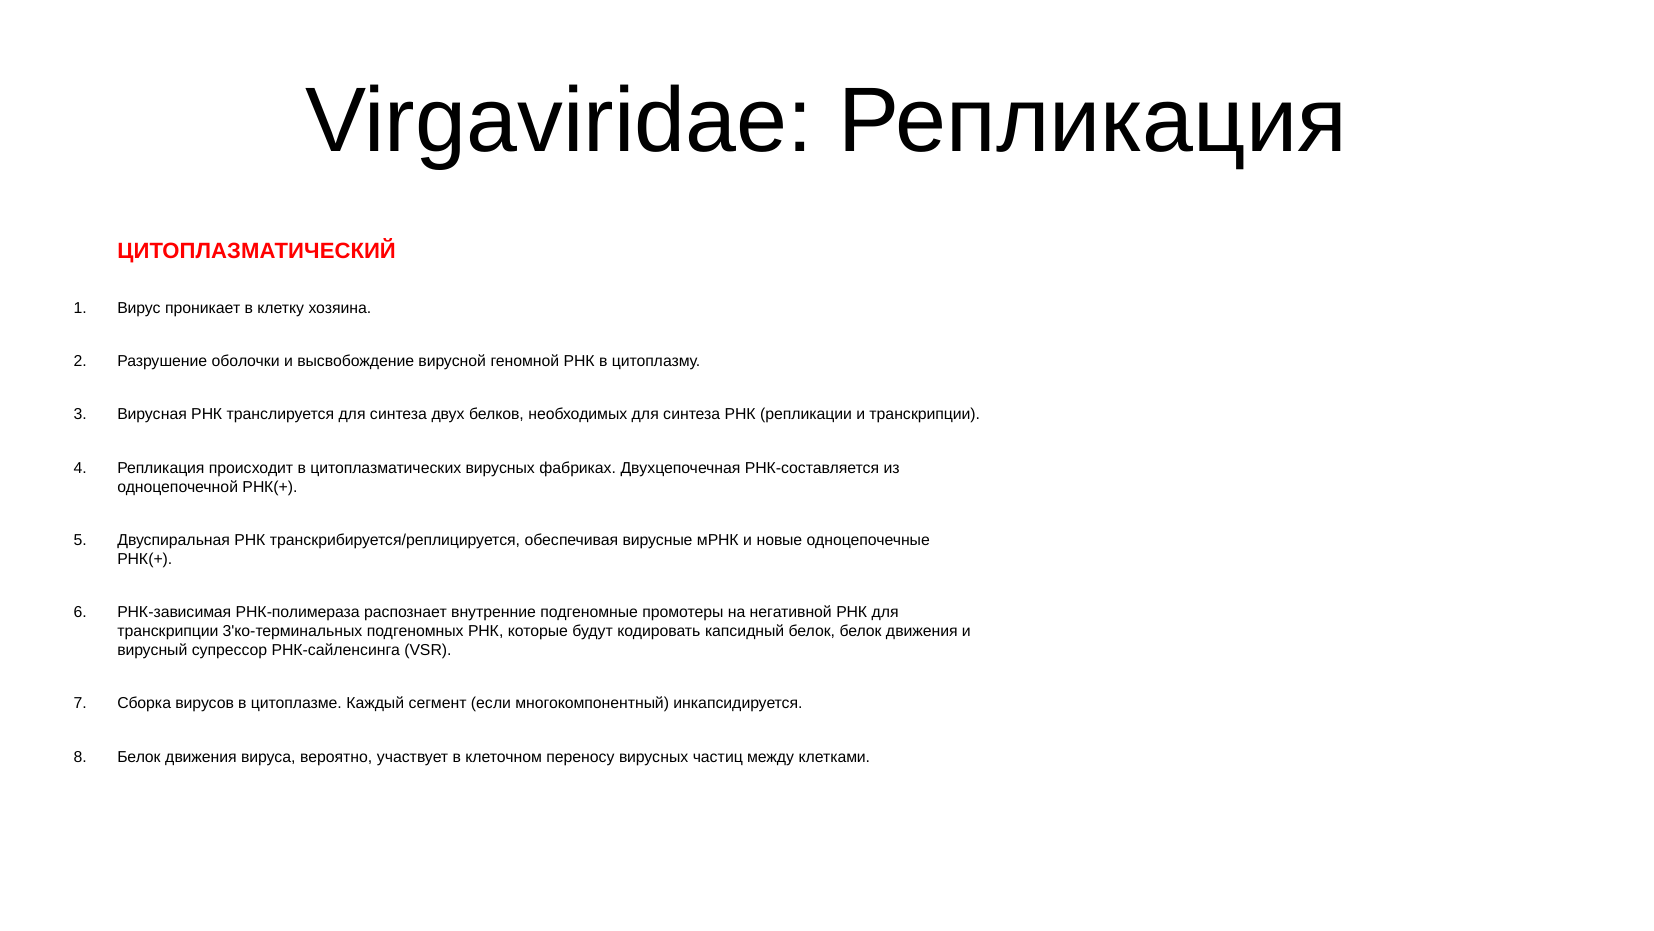

# Virgaviridae: Репликация
ЦИТОПЛАЗМАТИЧЕСКИЙ
Вирус проникает в клетку хозяина.
Разрушение оболочки и высвобождение вирусной геномной РНК в цитоплазму.
Вирусная РНК транслируется для синтеза двух белков, необходимых для синтеза РНК (репликации и транскрипции).
Репликация происходит в цитоплазматических вирусных фабриках. Двухцепочечная РНК-составляется из одноцепочечной РНК(+).
Двуспиральная РНК транскрибируется/реплицируется, обеспечивая вирусные мРНК и новые одноцепочечные РНК(+).
РНК-зависимая РНК-полимераза распознает внутренние подгеномные промотеры на негативной РНК для транскрипции 3'ко-терминальных подгеномных РНК, которые будут кодировать капсидный белок, белок движения и вирусный супрессор РНК-сайленсинга (VSR).
Сборка вирусов в цитоплазме. Каждый сегмент (если многокомпонентный) инкапсидируется.
Белок движения вируса, вероятно, участвует в клеточном переносу вирусных частиц между клетками.